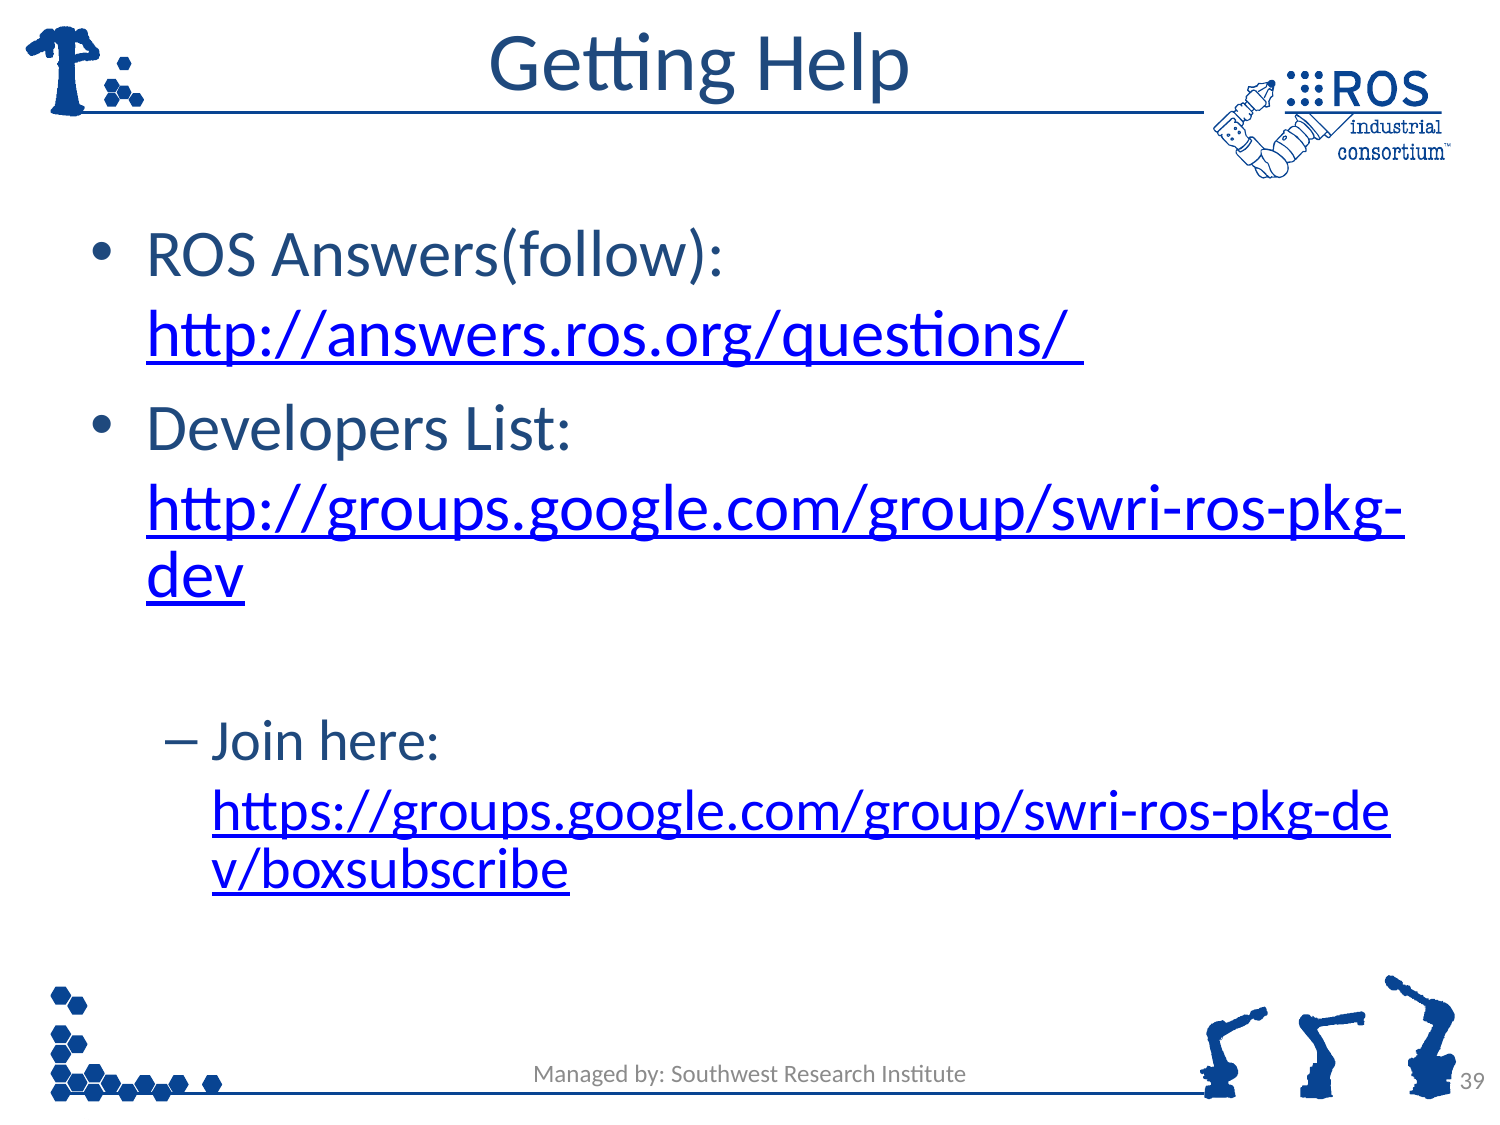

# Getting Help
ROS Answers(follow): http://answers.ros.org/questions/
Developers List: http://groups.google.com/group/swri-ros-pkg-dev
Join here: https://groups.google.com/group/swri-ros-pkg-dev/boxsubscribe

Managed by: Southwest Research Institute
39